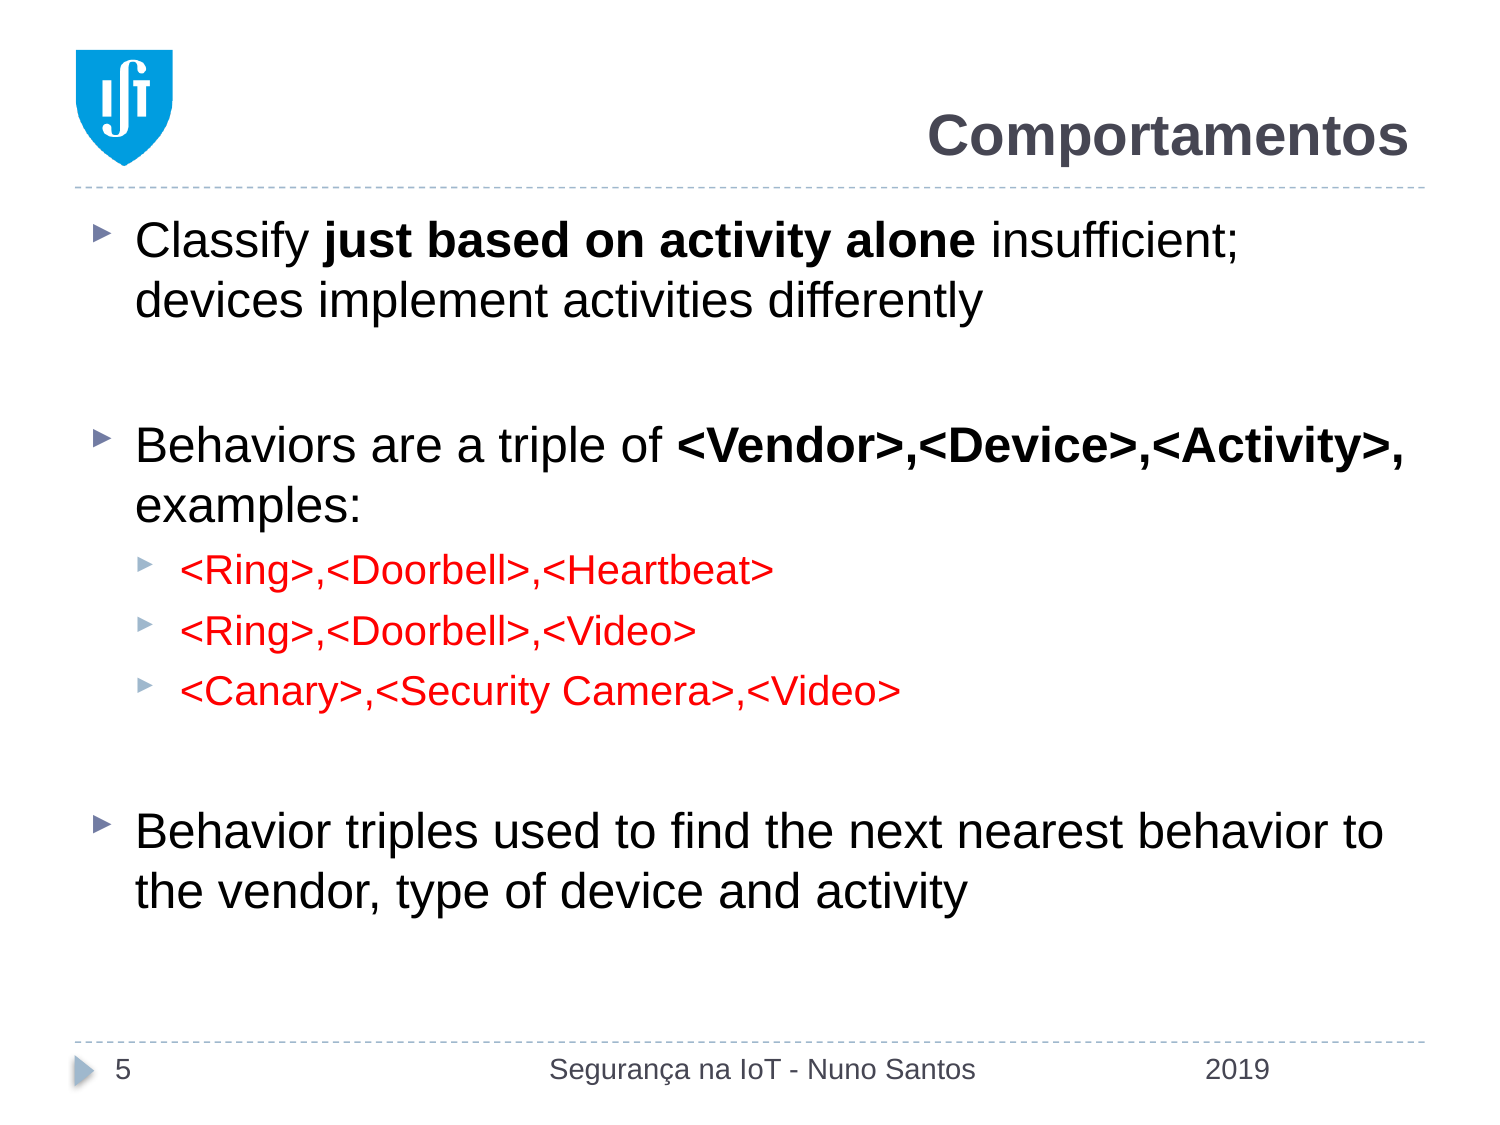

# Comportamentos
Classify just based on activity alone insufficient; devices implement activities differently

Behaviors are a triple of <Vendor>,<Device>,<Activity>, examples:
<Ring>,<Doorbell>,<Heartbeat>
<Ring>,<Doorbell>,<Video>
<Canary>,<Security Camera>,<Video>

Behavior triples used to find the next nearest behavior to the vendor, type of device and activity

5
Segurança na IoT - Nuno Santos
2019